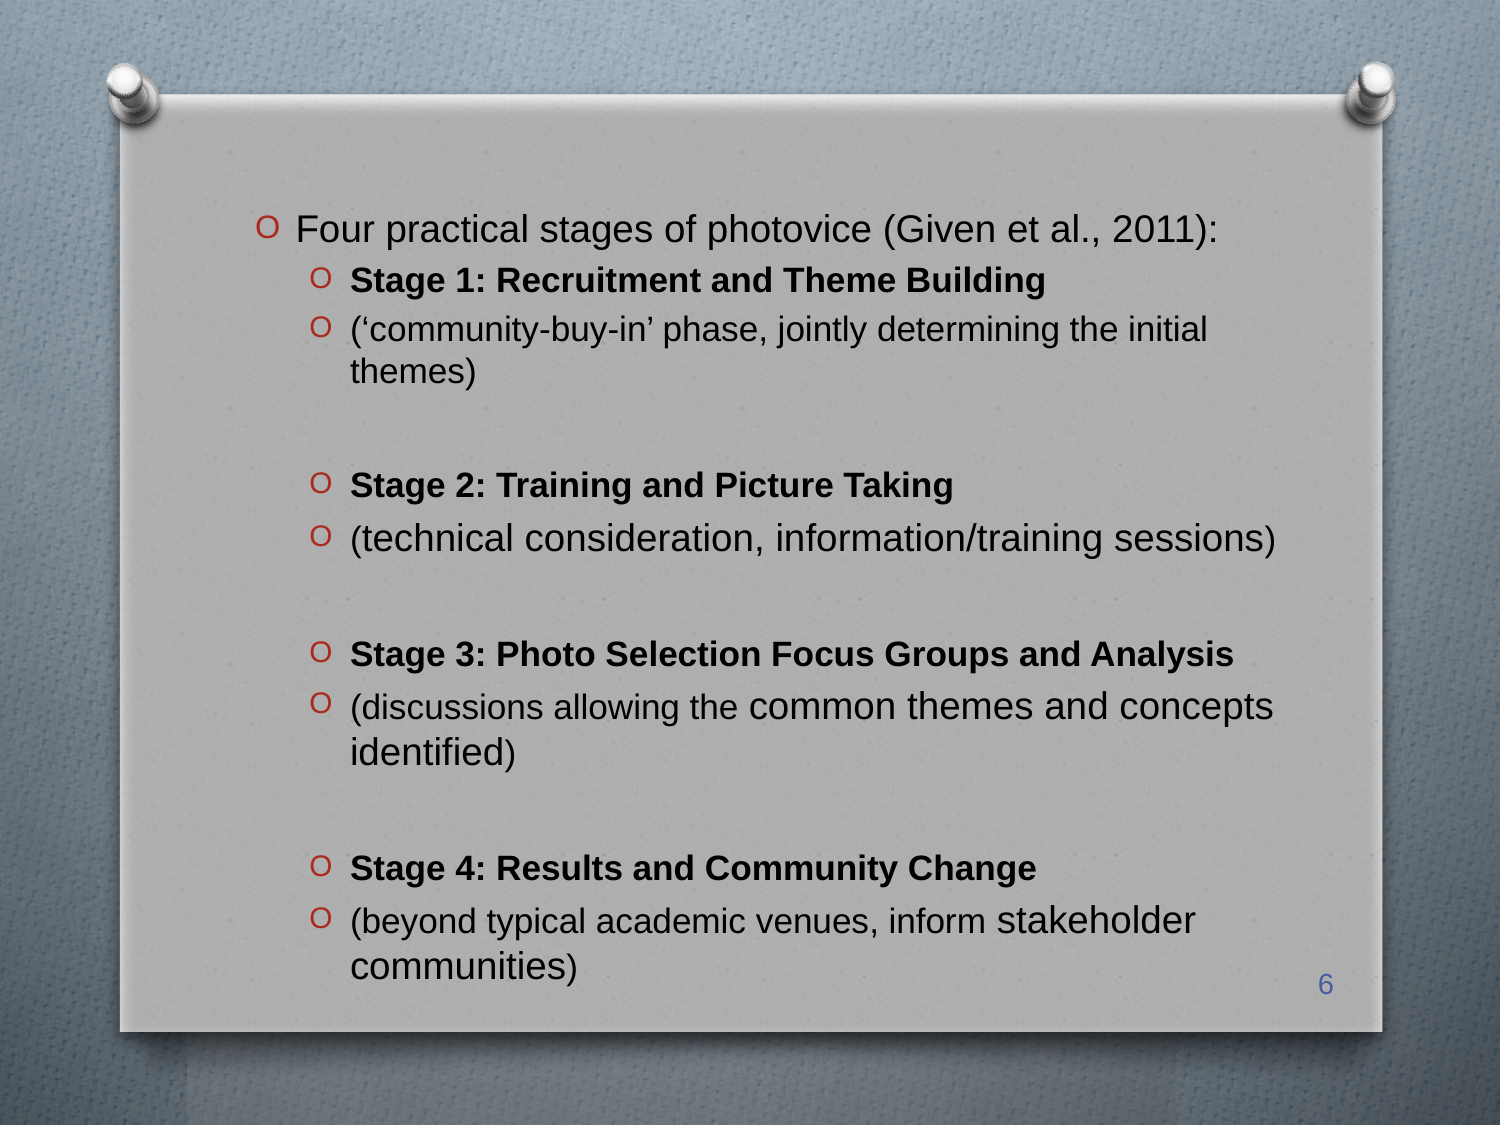

Four practical stages of photovice (Given et al., 2011):
Stage 1: Recruitment and Theme Building
(‘community-buy-in’ phase, jointly determining the initial themes)

Stage 2: Training and Picture Taking
(technical consideration, information/training sessions)

Stage 3: Photo Selection Focus Groups and Analysis
(discussions allowing the common themes and concepts identified)

Stage 4: Results and Community Change
(beyond typical academic venues, inform stakeholder communities)

6